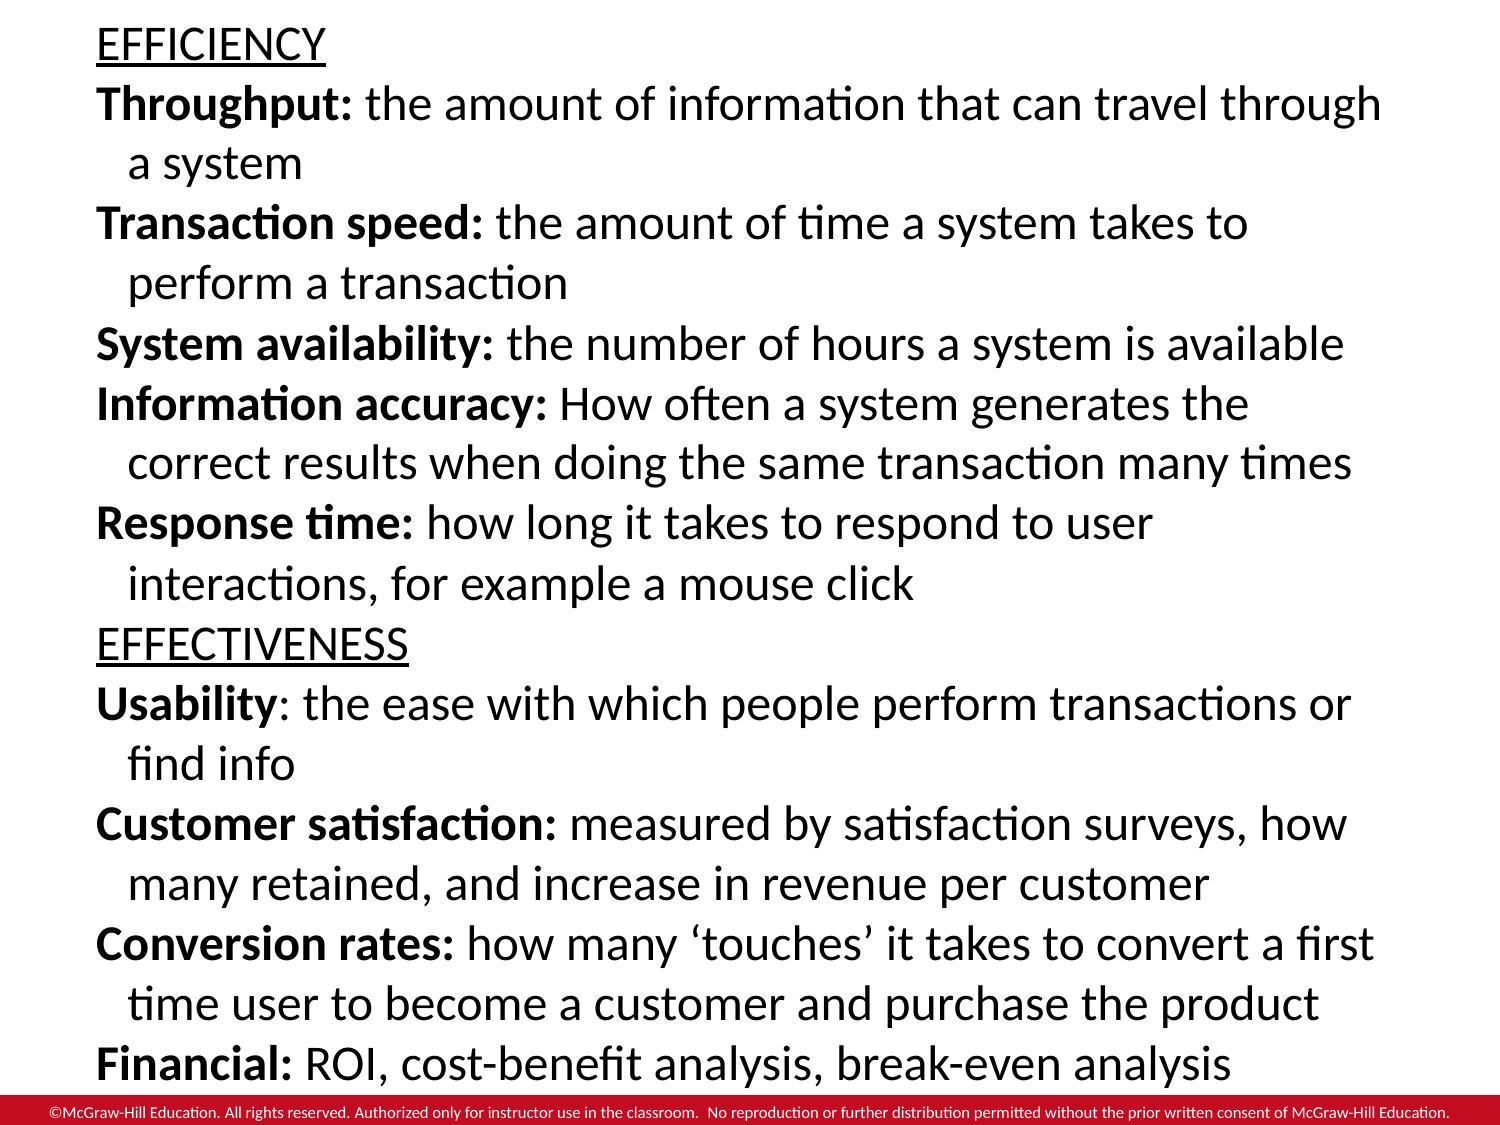

EFFICIENCY
Throughput: the amount of information that can travel through a system
Transaction speed: the amount of time a system takes to perform a transaction
System availability: the number of hours a system is available
Information accuracy: How often a system generates the correct results when doing the same transaction many times
Response time: how long it takes to respond to user interactions, for example a mouse click
EFFECTIVENESS
Usability: the ease with which people perform transactions or find info
Customer satisfaction: measured by satisfaction surveys, how many retained, and increase in revenue per customer
Conversion rates: how many ‘touches’ it takes to convert a first time user to become a customer and purchase the product
Financial: ROI, cost-benefit analysis, break-even analysis